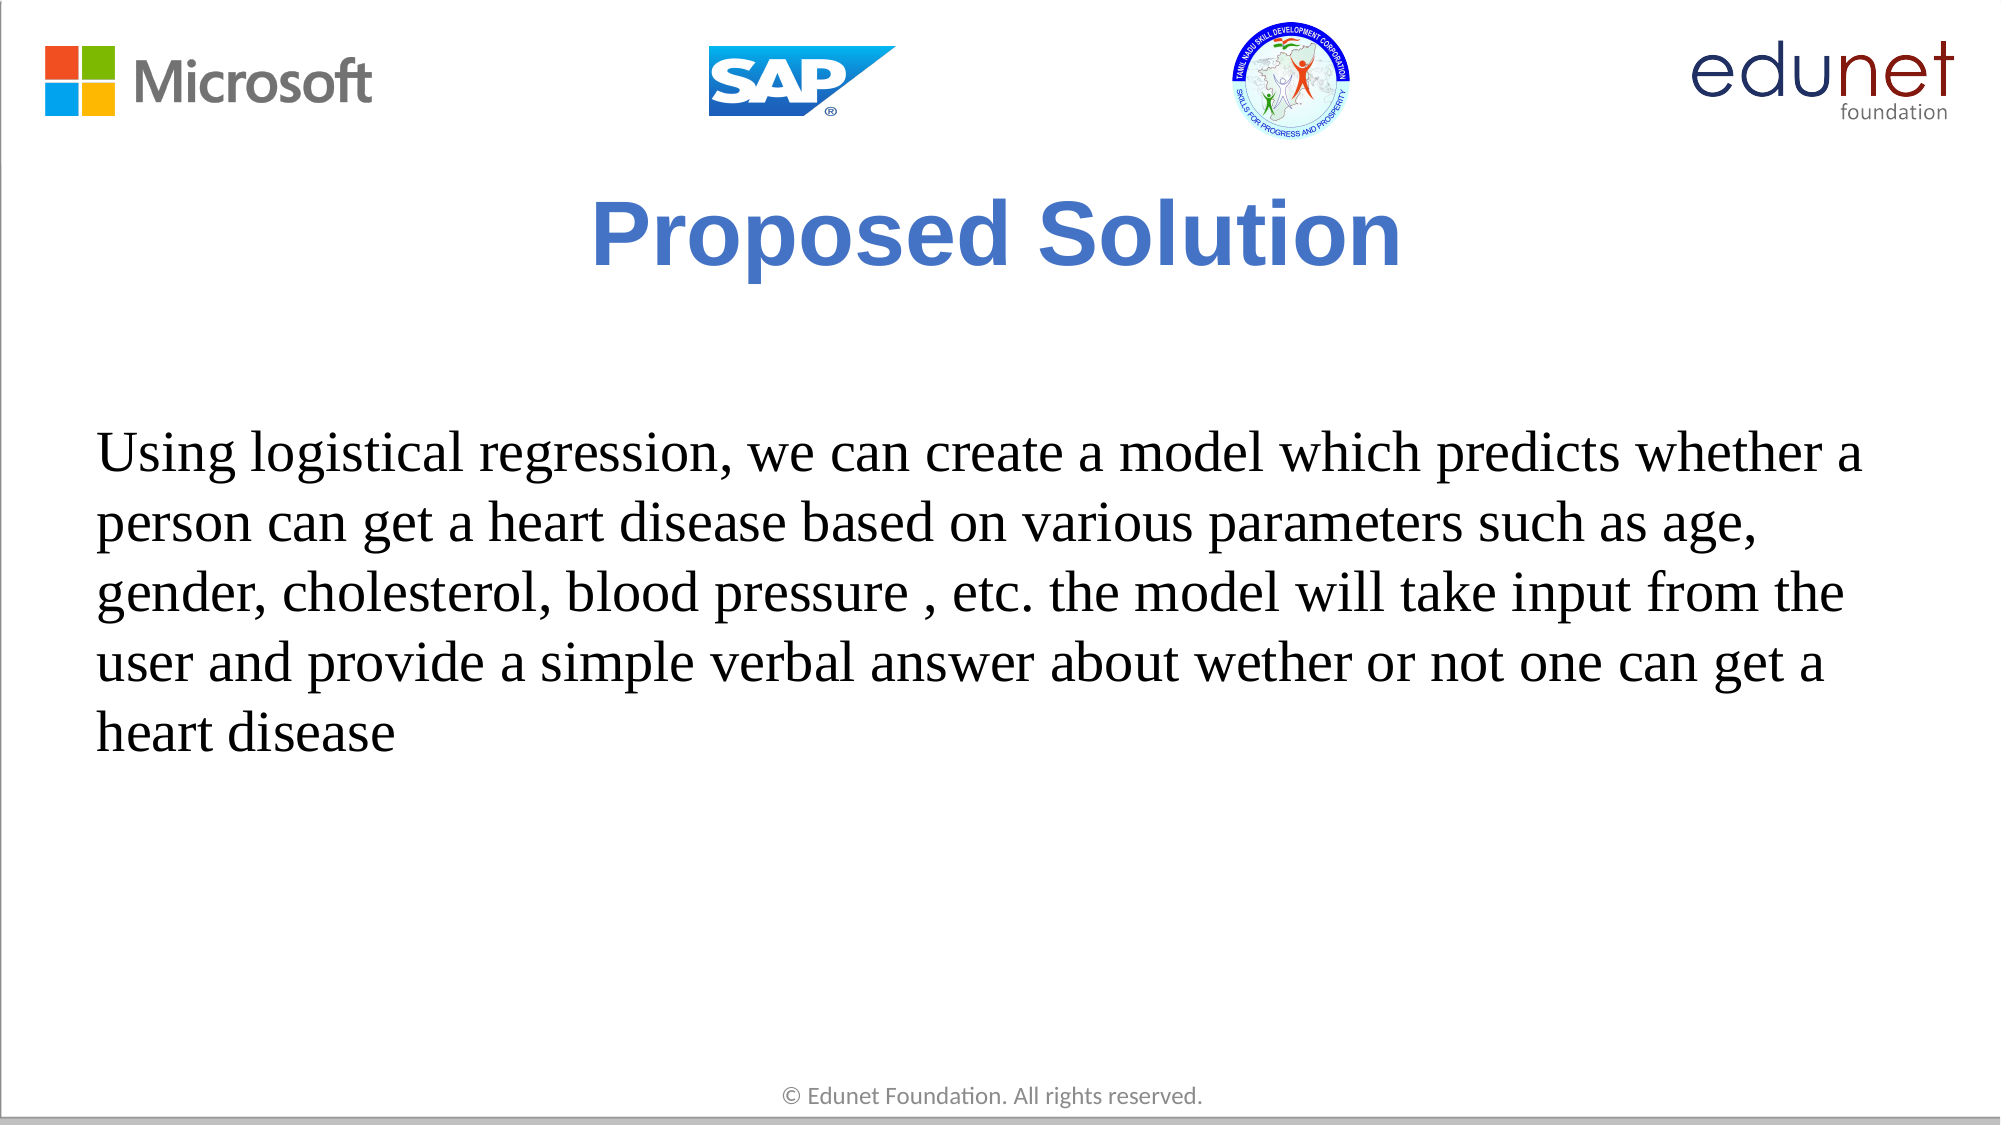

# Proposed Solution
Using logistical regression, we can create a model which predicts whether a person can get a heart disease based on various parameters such as age, gender, cholesterol, blood pressure , etc. the model will take input from the user and provide a simple verbal answer about wether or not one can get a heart disease
© Edunet Foundation. All rights reserved.